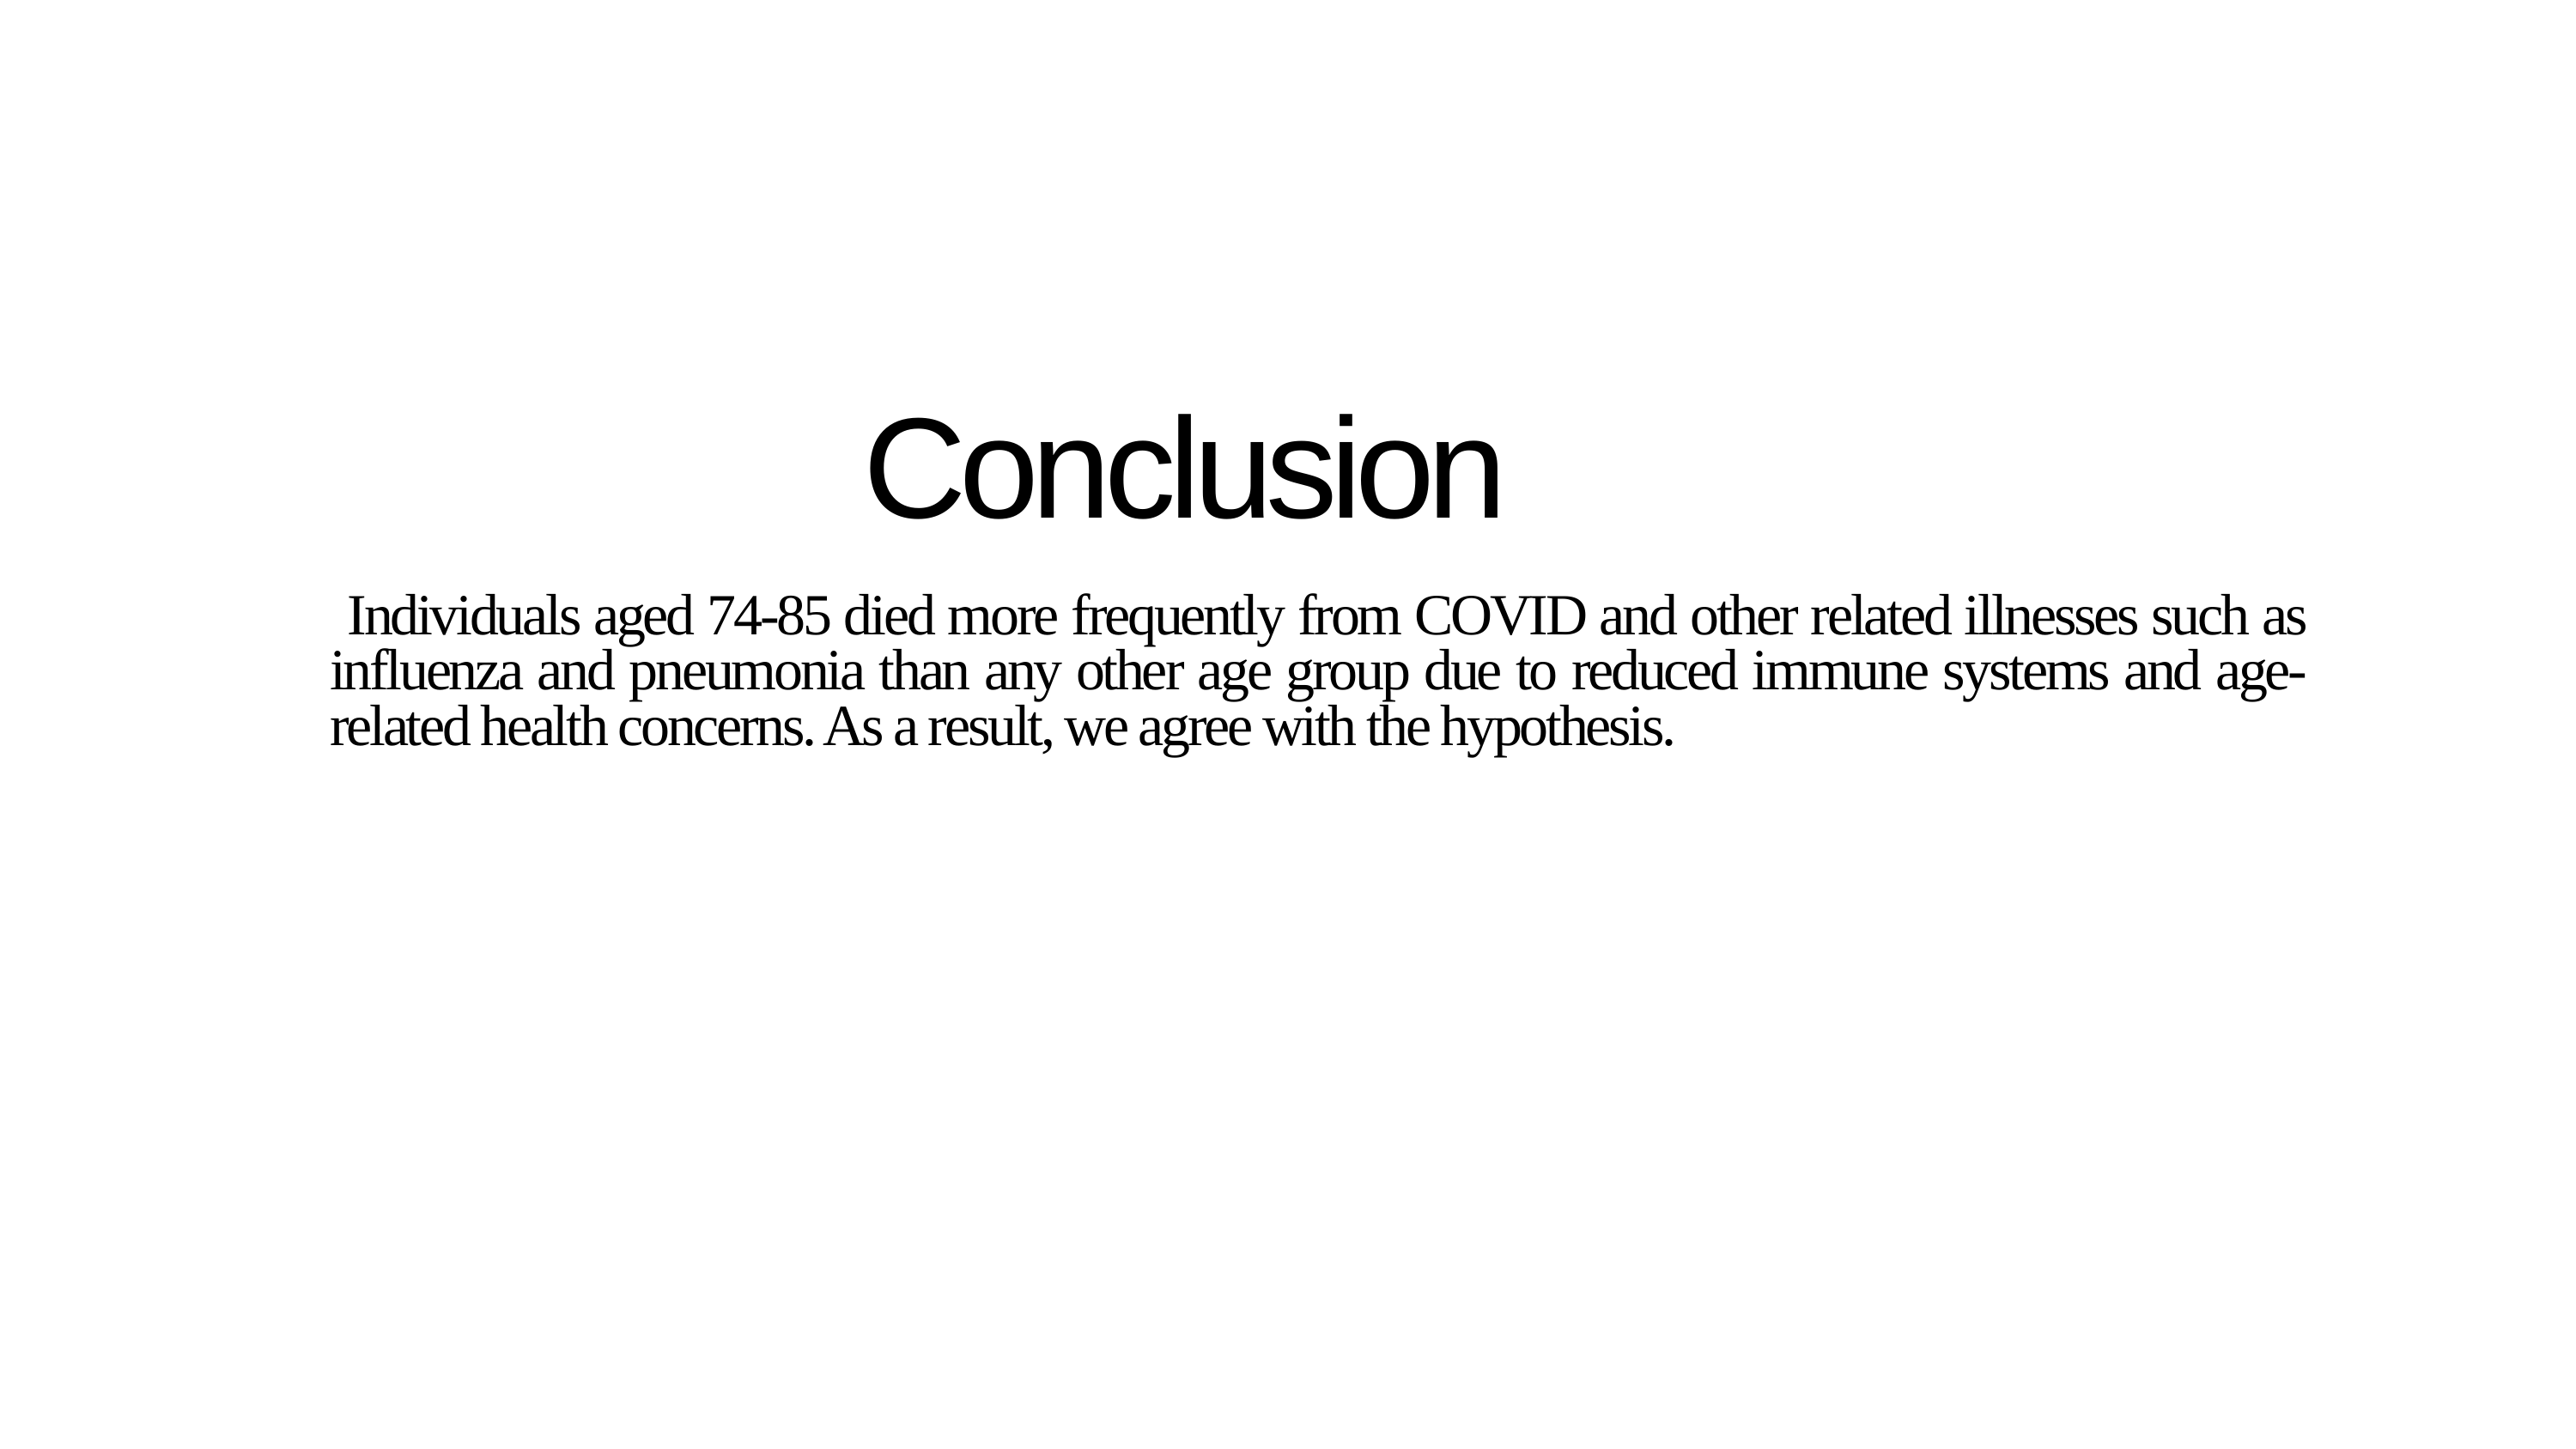

Conclusion

 Individuals aged 74-85 died more frequently from COVID and other related illnesses such as influenza and pneumonia than any other age group due to reduced immune systems and age-related health concerns. As a result, we agree with the hypothesis.